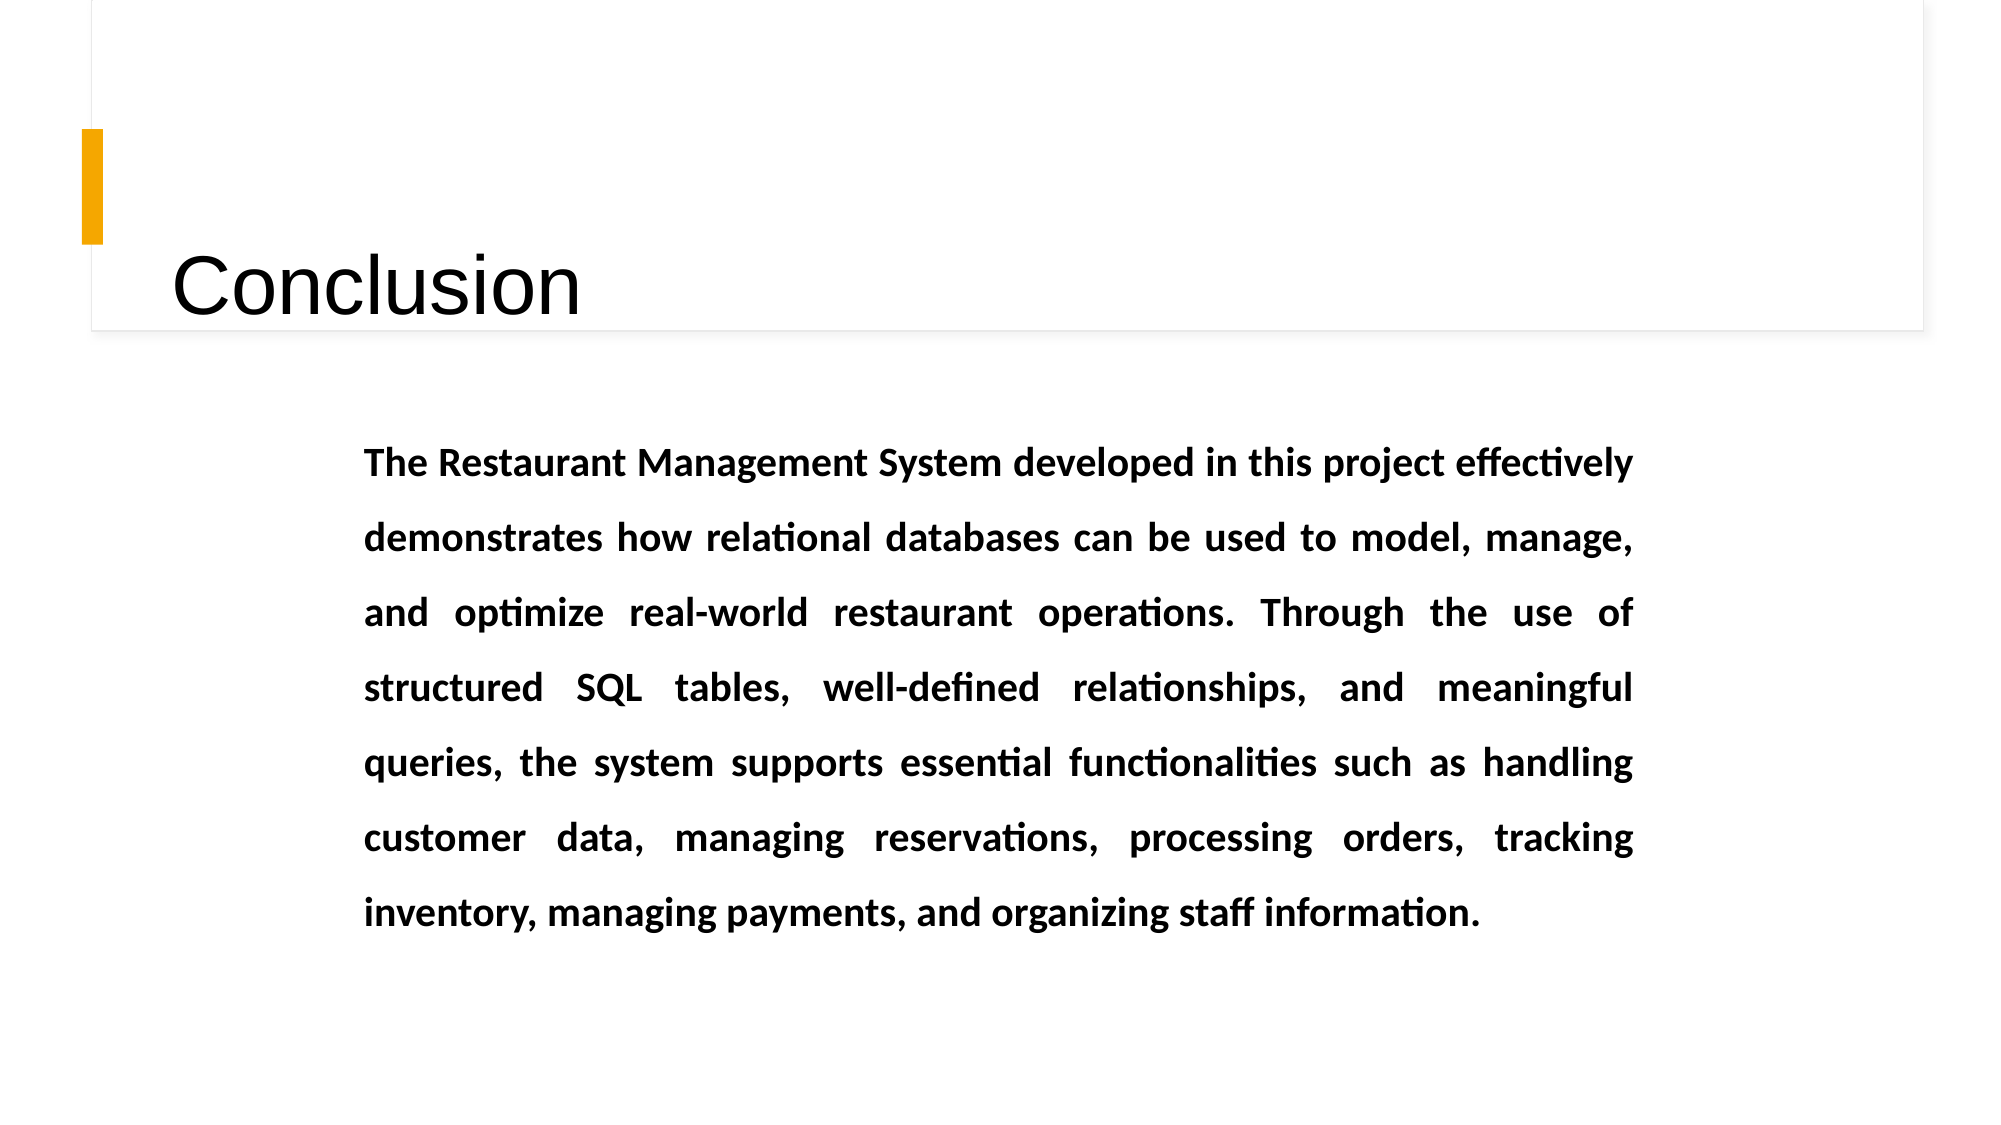

# Conclusion
The Restaurant Management System developed in this project effectively demonstrates how relational databases can be used to model, manage, and optimize real-world restaurant operations. Through the use of structured SQL tables, well-defined relationships, and meaningful queries, the system supports essential functionalities such as handling customer data, managing reservations, processing orders, tracking inventory, managing payments, and organizing staff information.